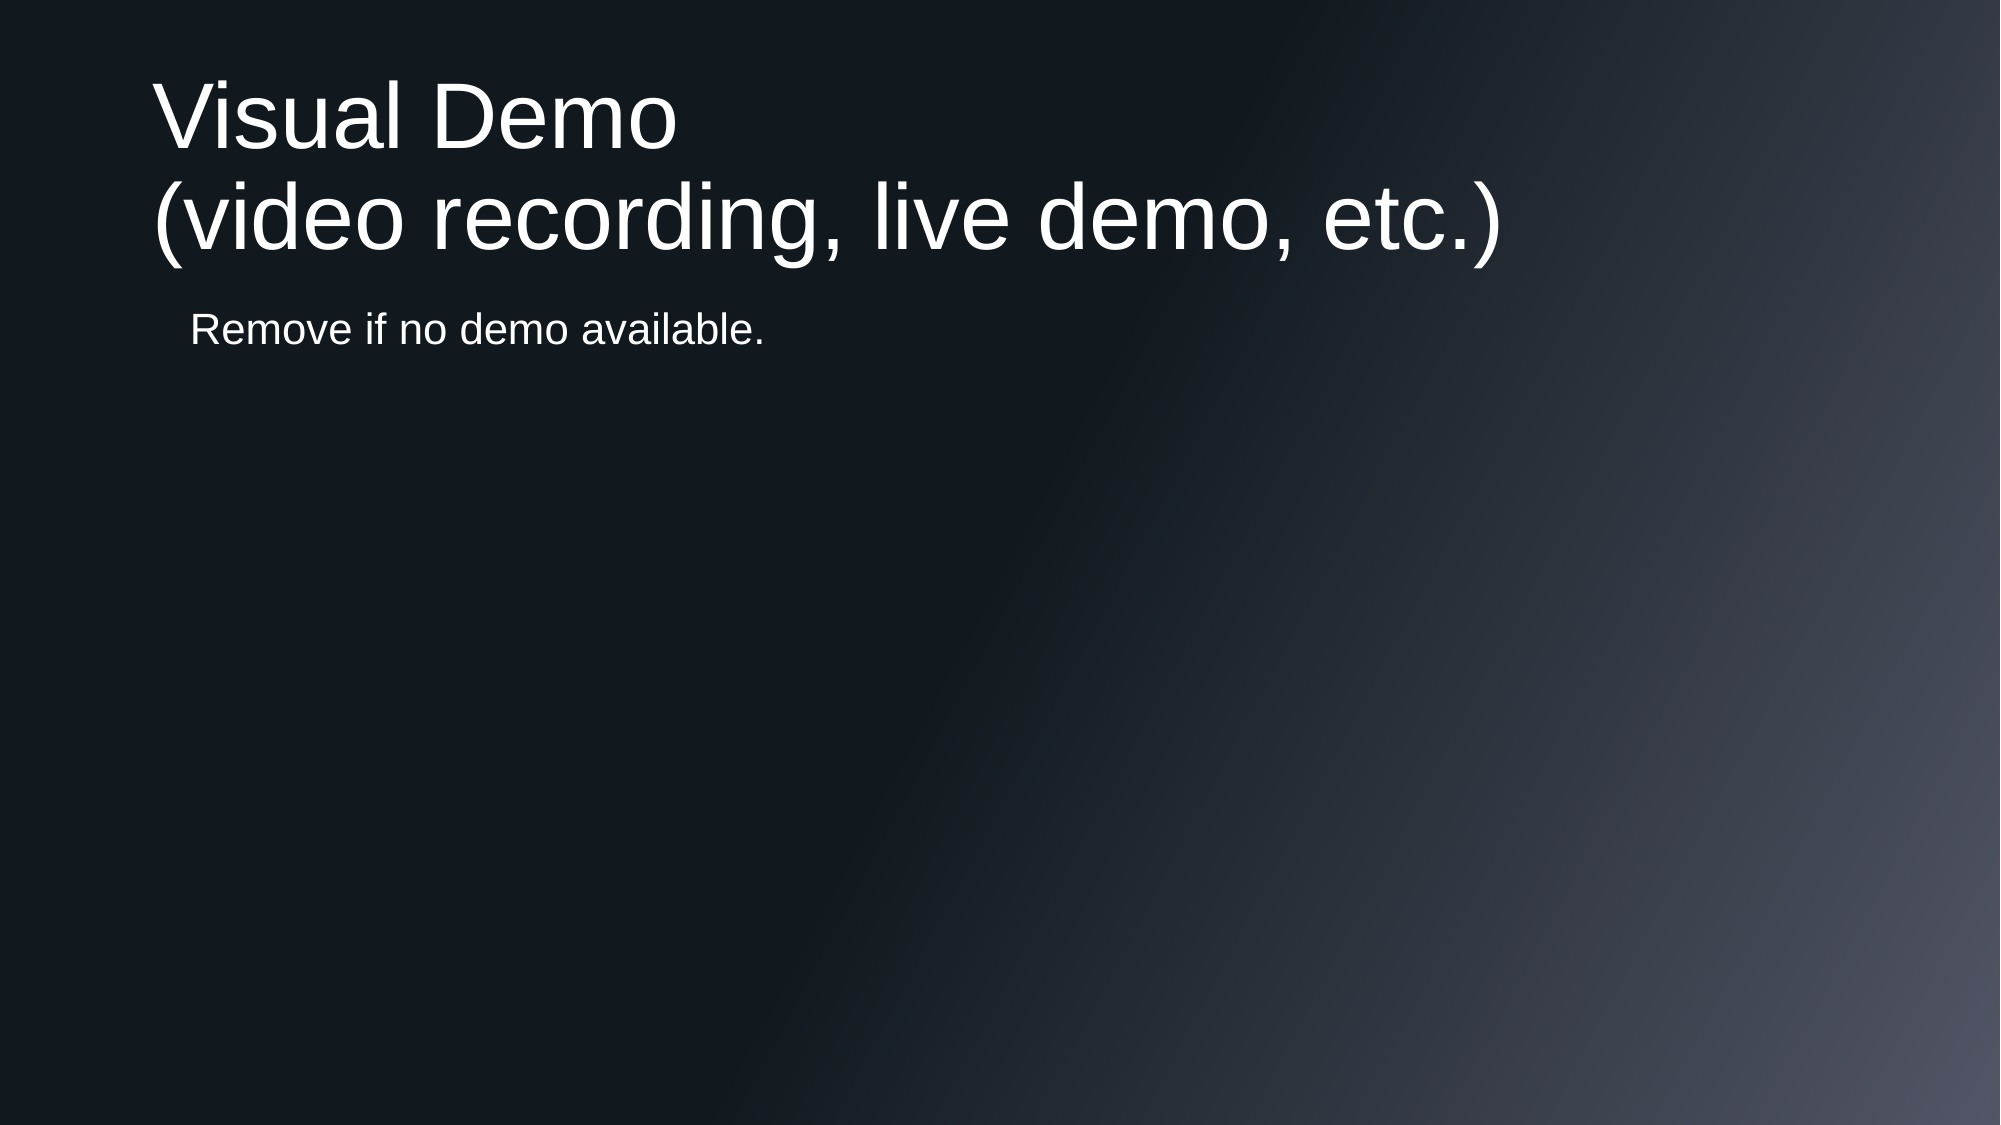

# Visual Demo (video recording, live demo, etc.)
Remove if no demo available.